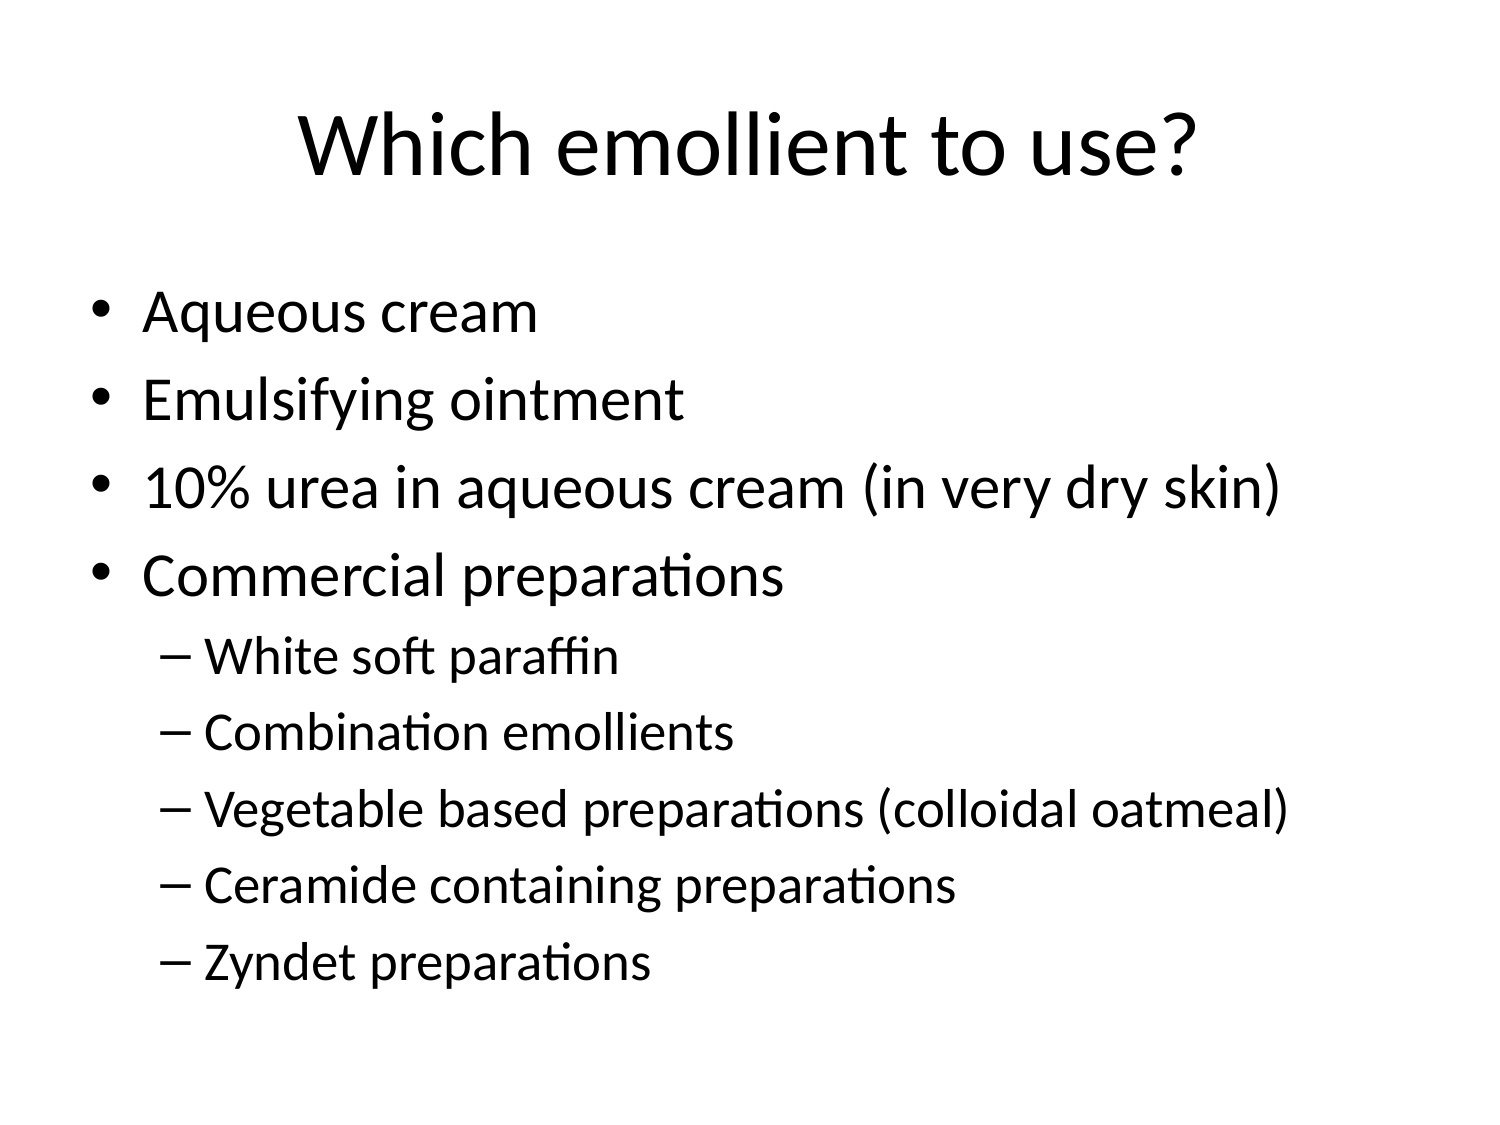

# Which emollient to use?
Aqueous cream
Emulsifying ointment
10% urea in aqueous cream (in very dry skin)
Commercial preparations
White soft paraffin
Combination emollients
Vegetable based preparations (colloidal oatmeal)
Ceramide containing preparations
Zyndet preparations